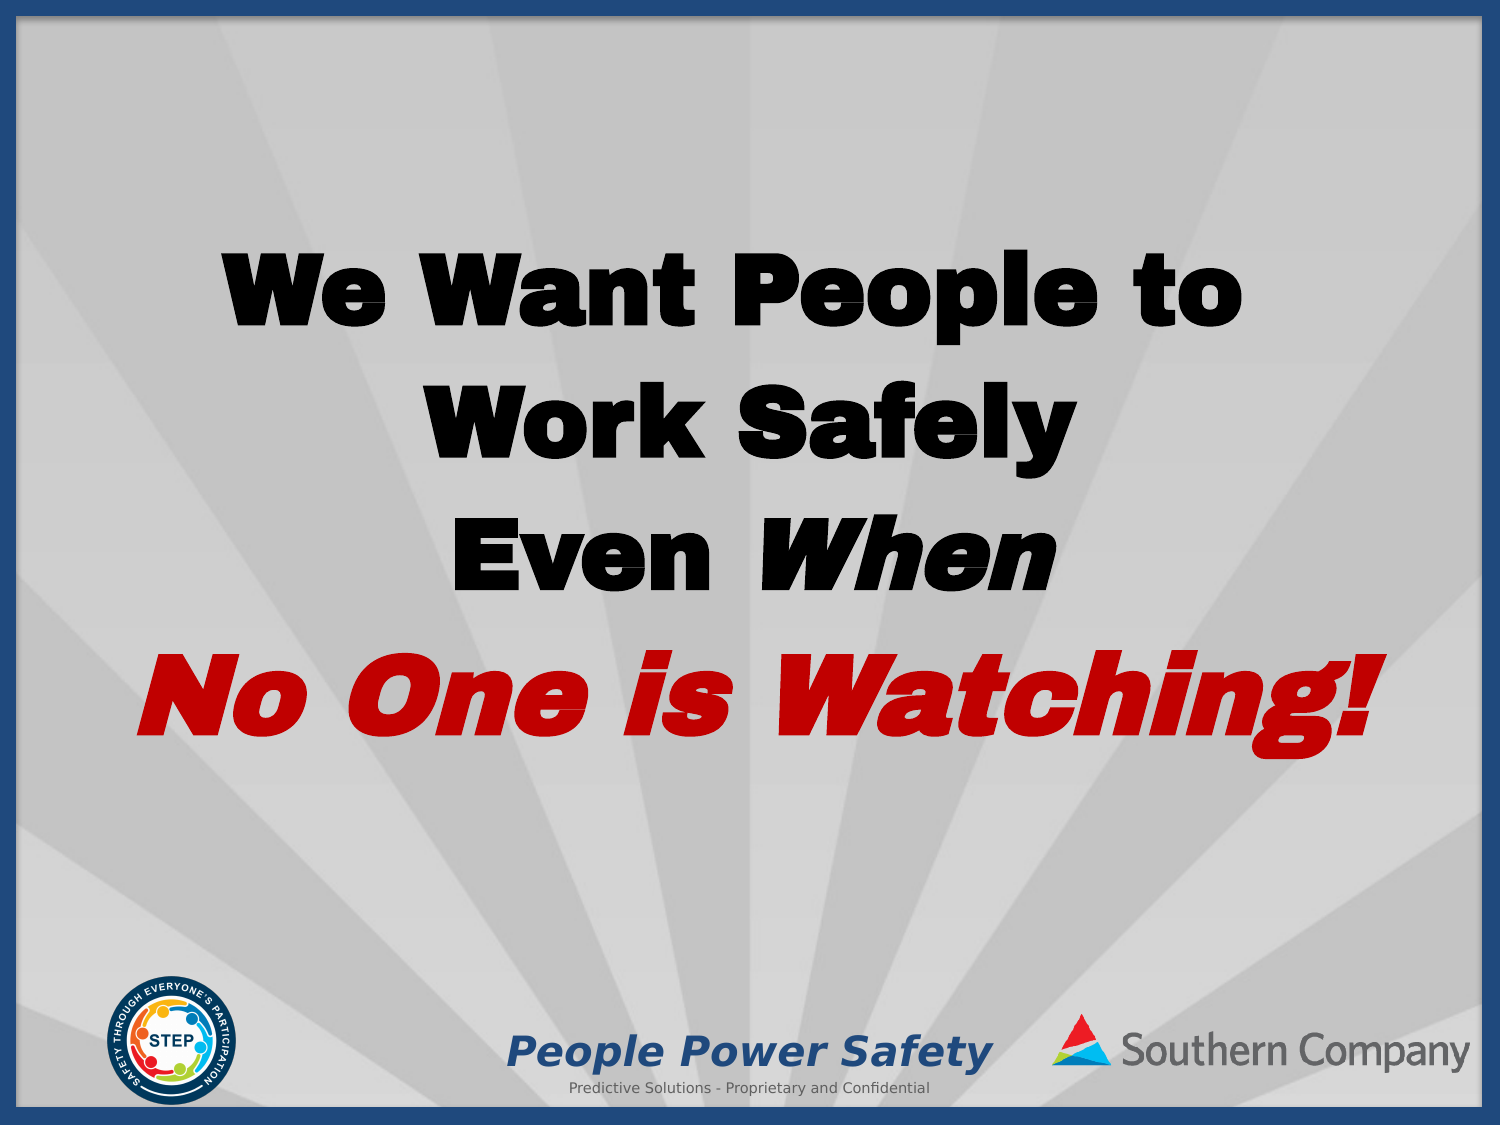

We Want People to
Work Safely
 Even When
No One is Watching!